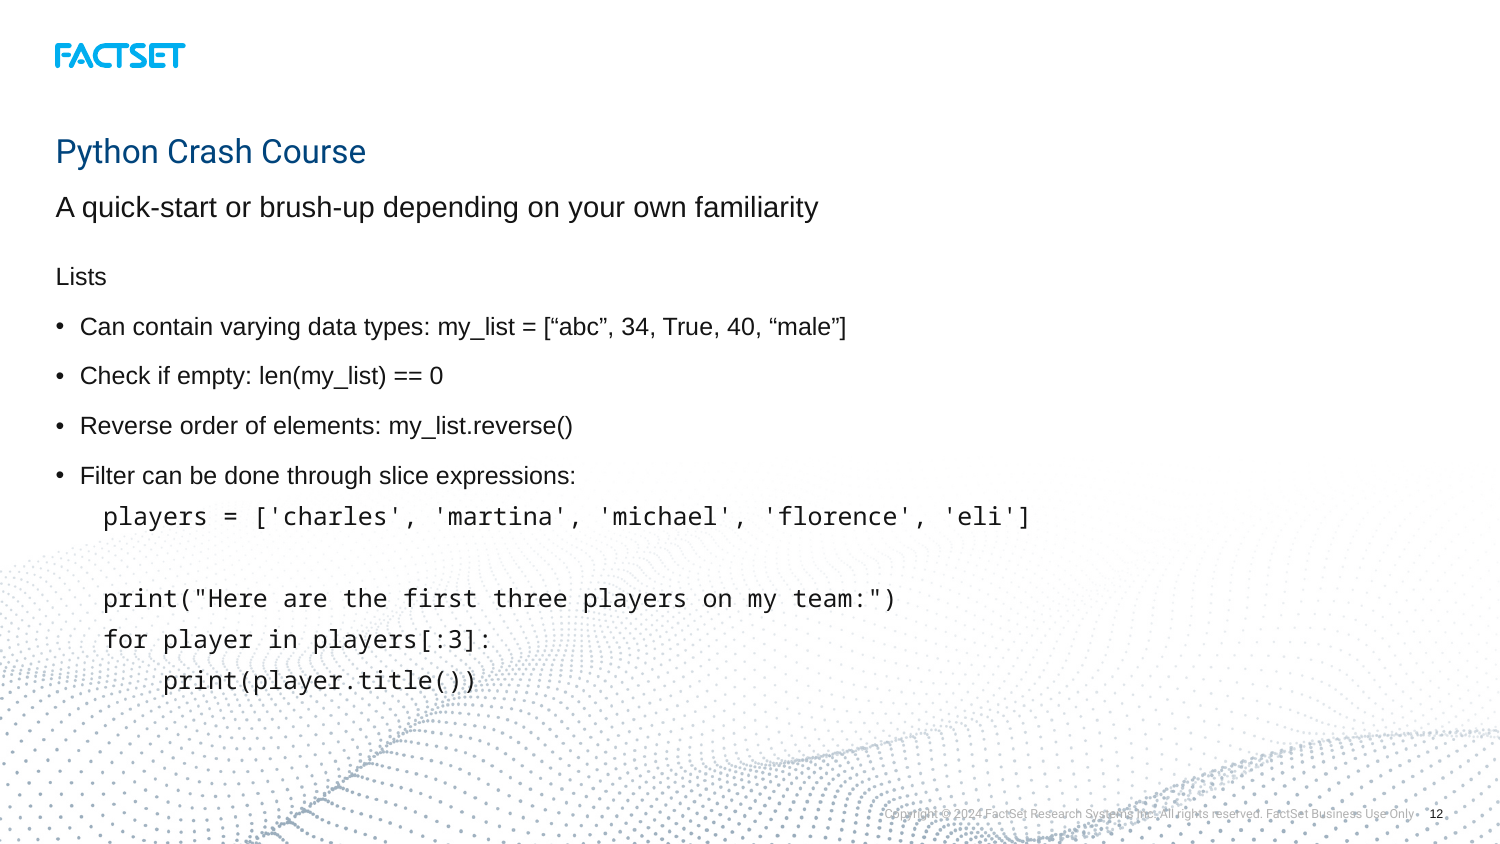

# Python Crash Course
A quick-start or brush-up depending on your own familiarity
Lists
Can contain varying data types: my_list = [“abc”, 34, True, 40, “male”]
Check if empty: len(my_list) == 0
Reverse order of elements: my_list.reverse()
Filter can be done through slice expressions:
players = ['charles', 'martina', 'michael', 'florence', 'eli']

print("Here are the first three players on my team:")
for player in players[:3]:
    print(player.title())
Copyright © 2024 FactSet Research Systems Inc. All rights reserved. FactSet Business Use Only
12